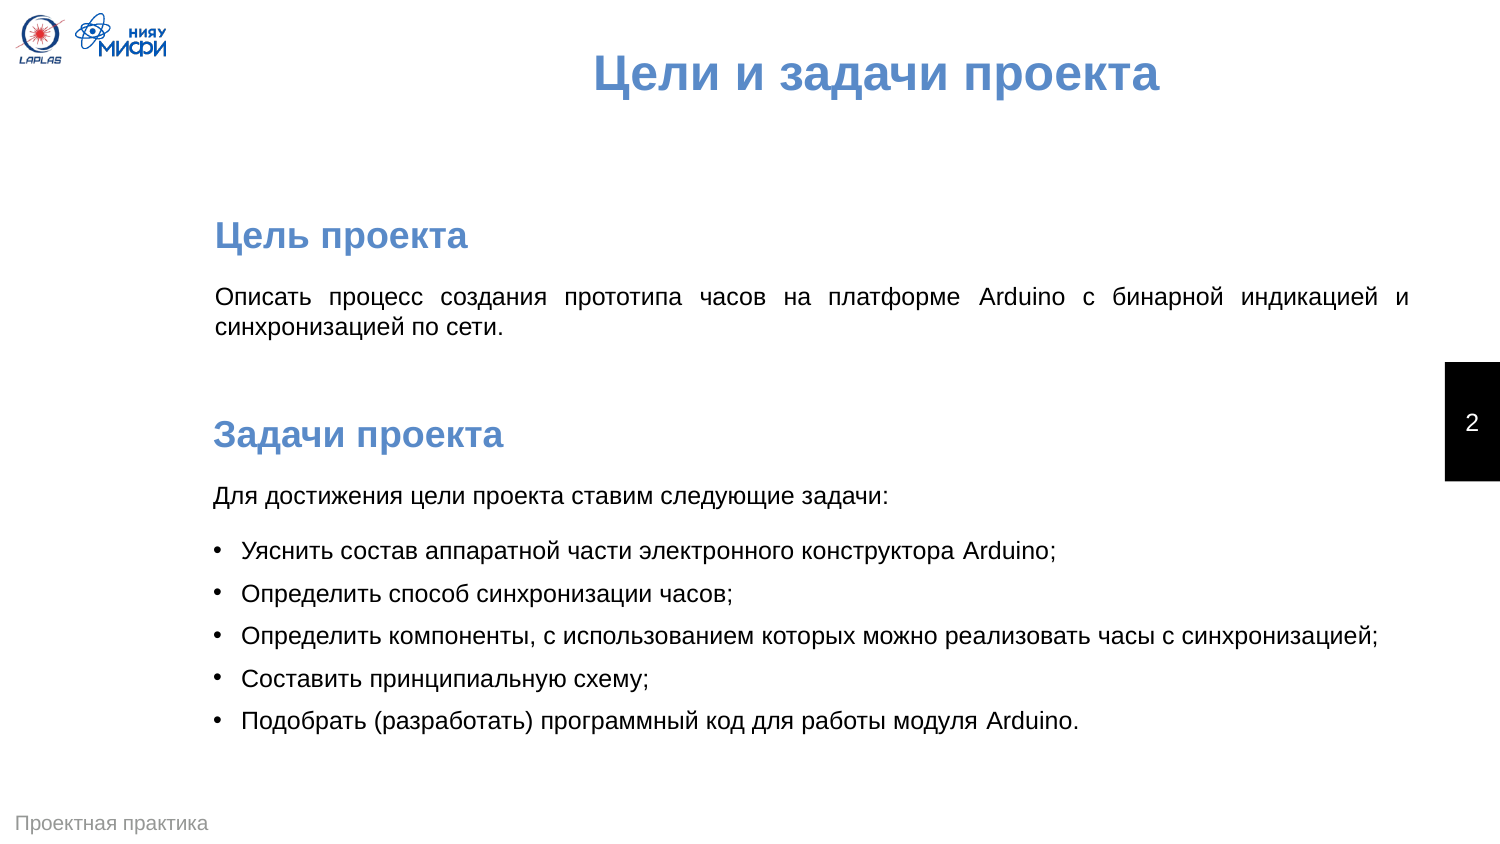

# Цели и задачи проекта
Цель проекта
Описать процесс создания прототипа часов на платформе Arduino с бинарной индикацией и синхронизацией по сети.
2
Задачи проекта
Для достижения цели проекта ставим следующие задачи:
Уяснить состав аппаратной части электронного конструктора Arduino;
Определить способ синхронизации часов;
Определить компоненты, с использованием которых можно реализовать часы с синхронизацией;
Составить принципиальную схему;
Подобрать (разработать) программный код для работы модуля Arduino.
Проектная практика